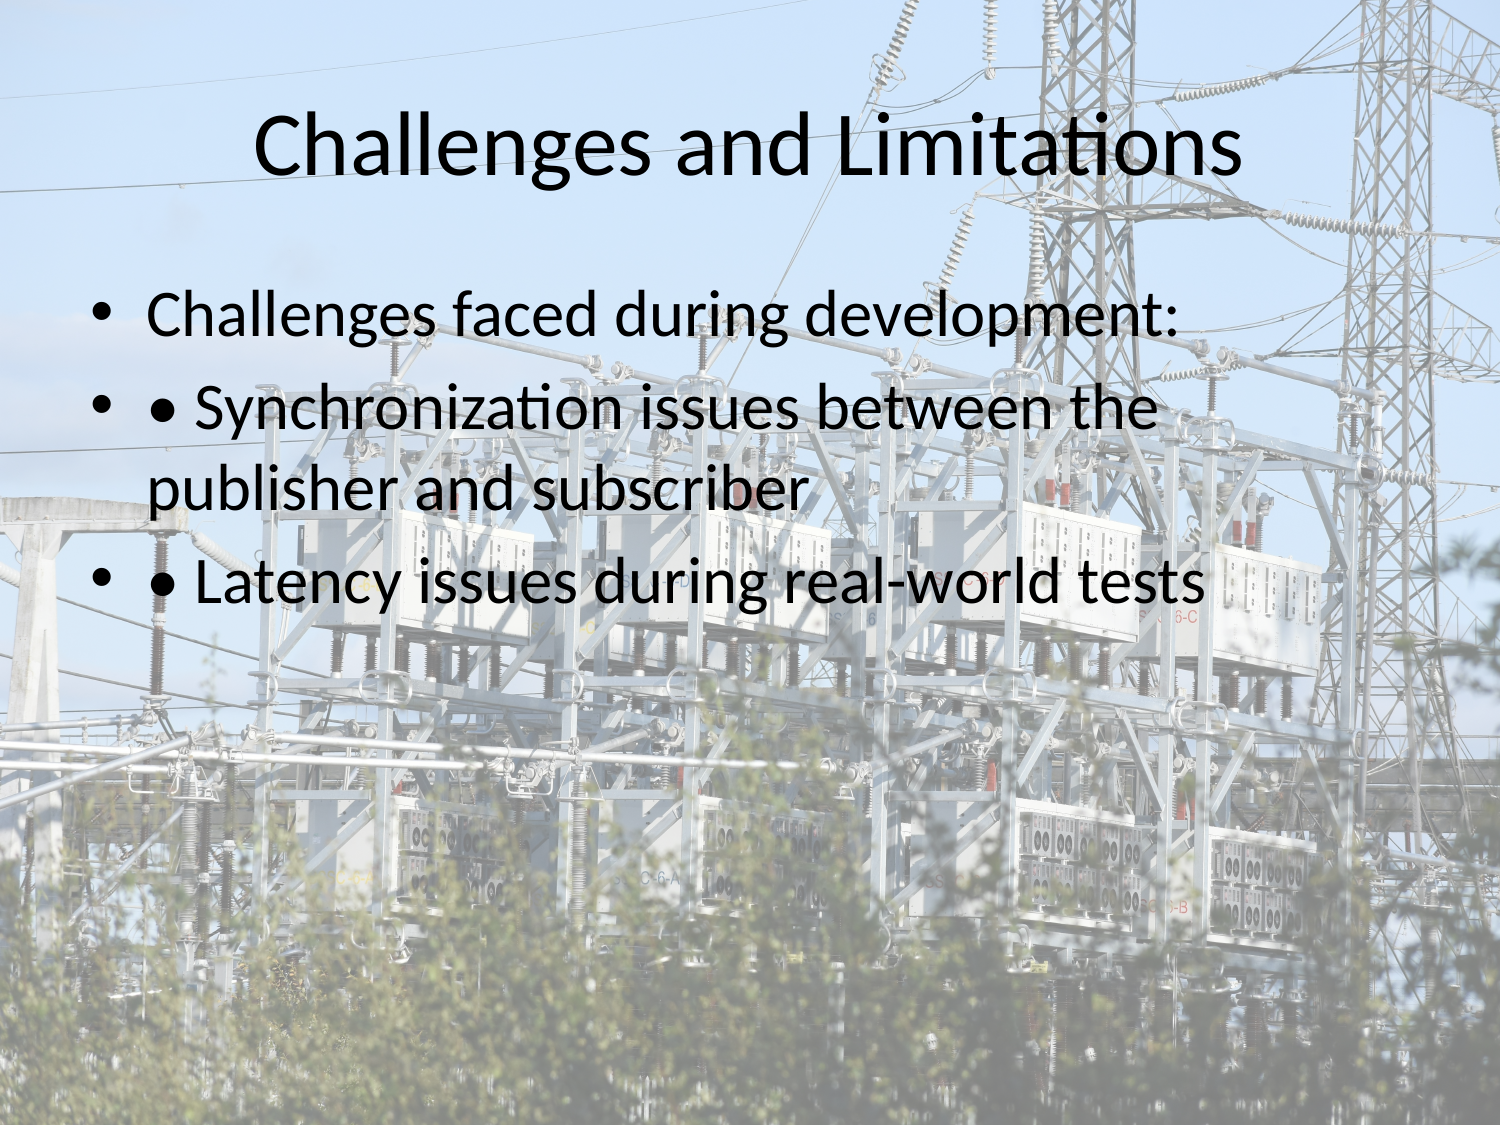

# Challenges and Limitations
Challenges faced during development:
• Synchronization issues between the publisher and subscriber
• Latency issues during real-world tests